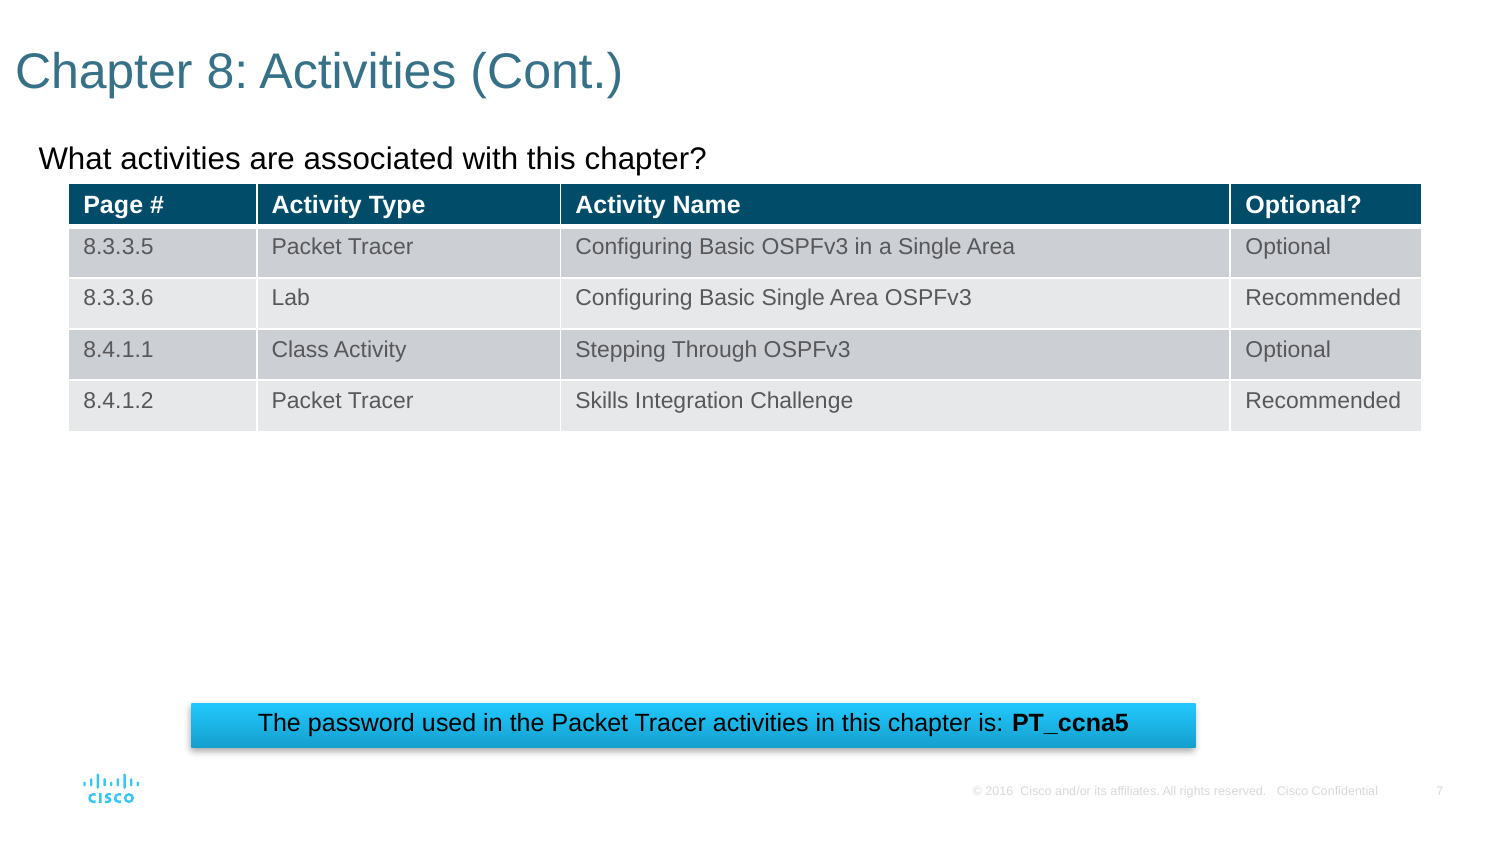

# Chapter 8: Activities (Cont.)
What activities are associated with this chapter?

| Page # | Activity Type | Activity Name | Optional? |
| --- | --- | --- | --- |
| 8.3.3.5 | Packet Tracer | Configuring Basic OSPFv3 in a Single Area | Optional |
| 8.3.3.6 | Lab | Configuring Basic Single Area OSPFv3 | Recommended |
| 8.4.1.1 | Class Activity | Stepping Through OSPFv3 | Optional |
| 8.4.1.2 | Packet Tracer | Skills Integration Challenge | Recommended |
The password used in the Packet Tracer activities in this chapter is: PT_ccna5